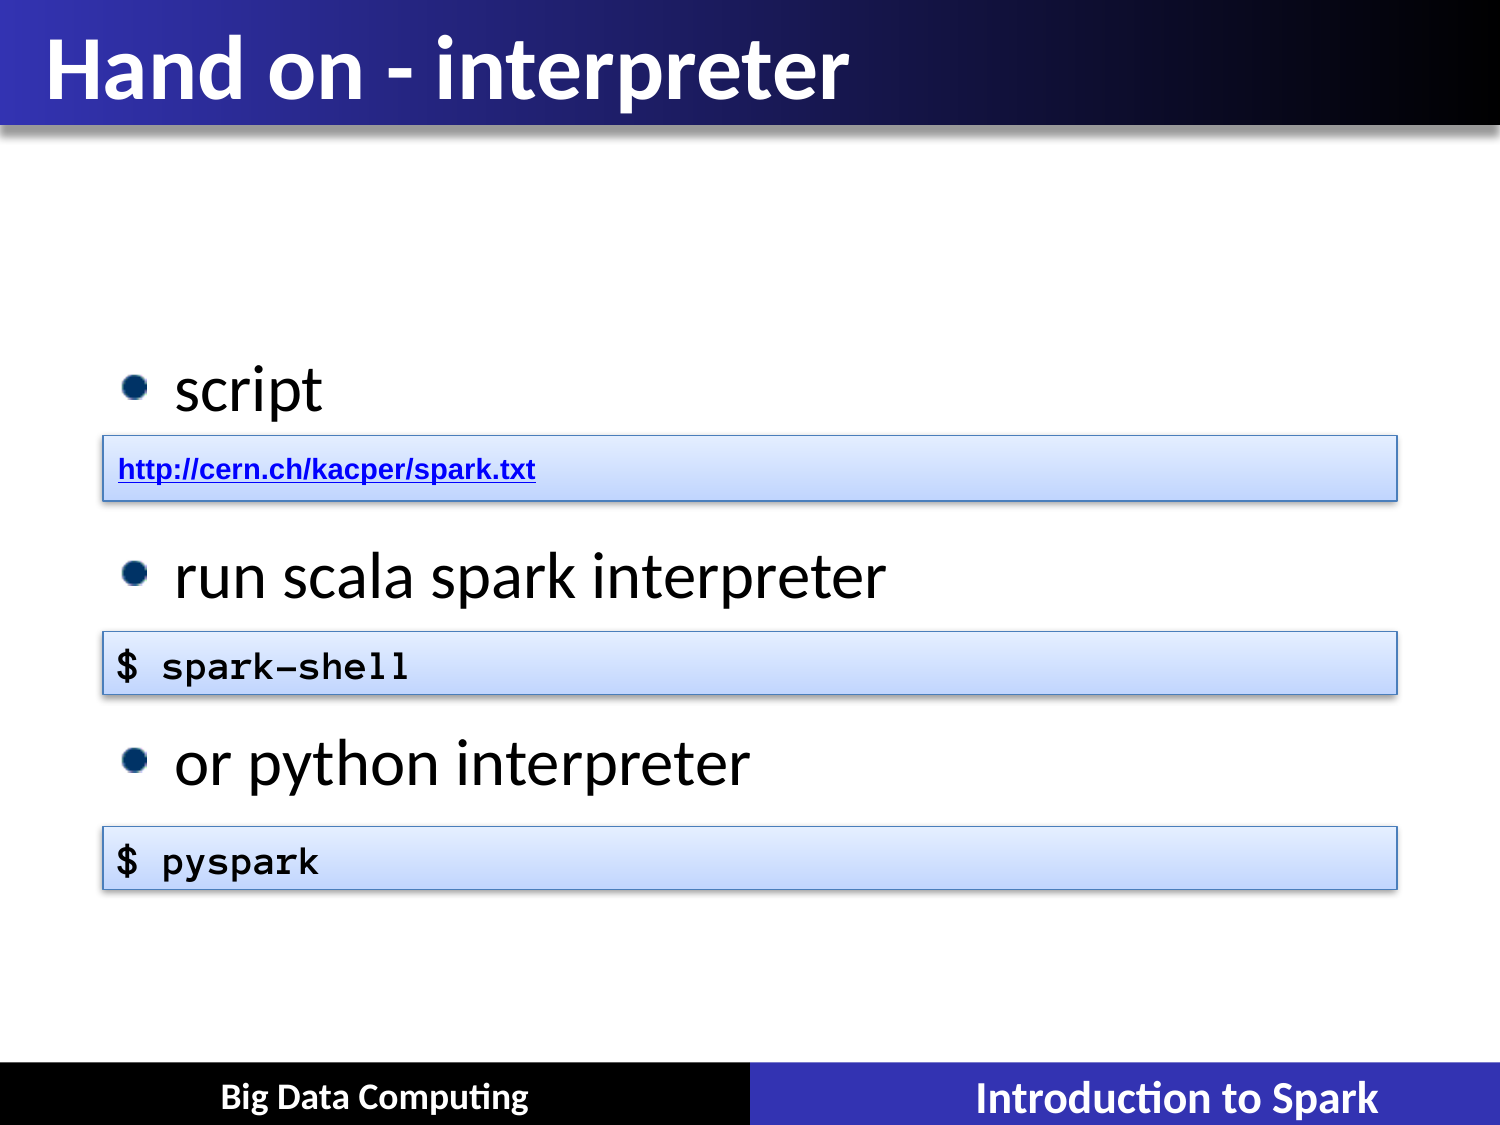

# Hand on - interpreter
script

run scala spark interpreter

or python interpreter

http://cern.ch/kacper/spark.txt
$ spark-shell
$ pyspark
Introduction to Spark
Big Data Computing